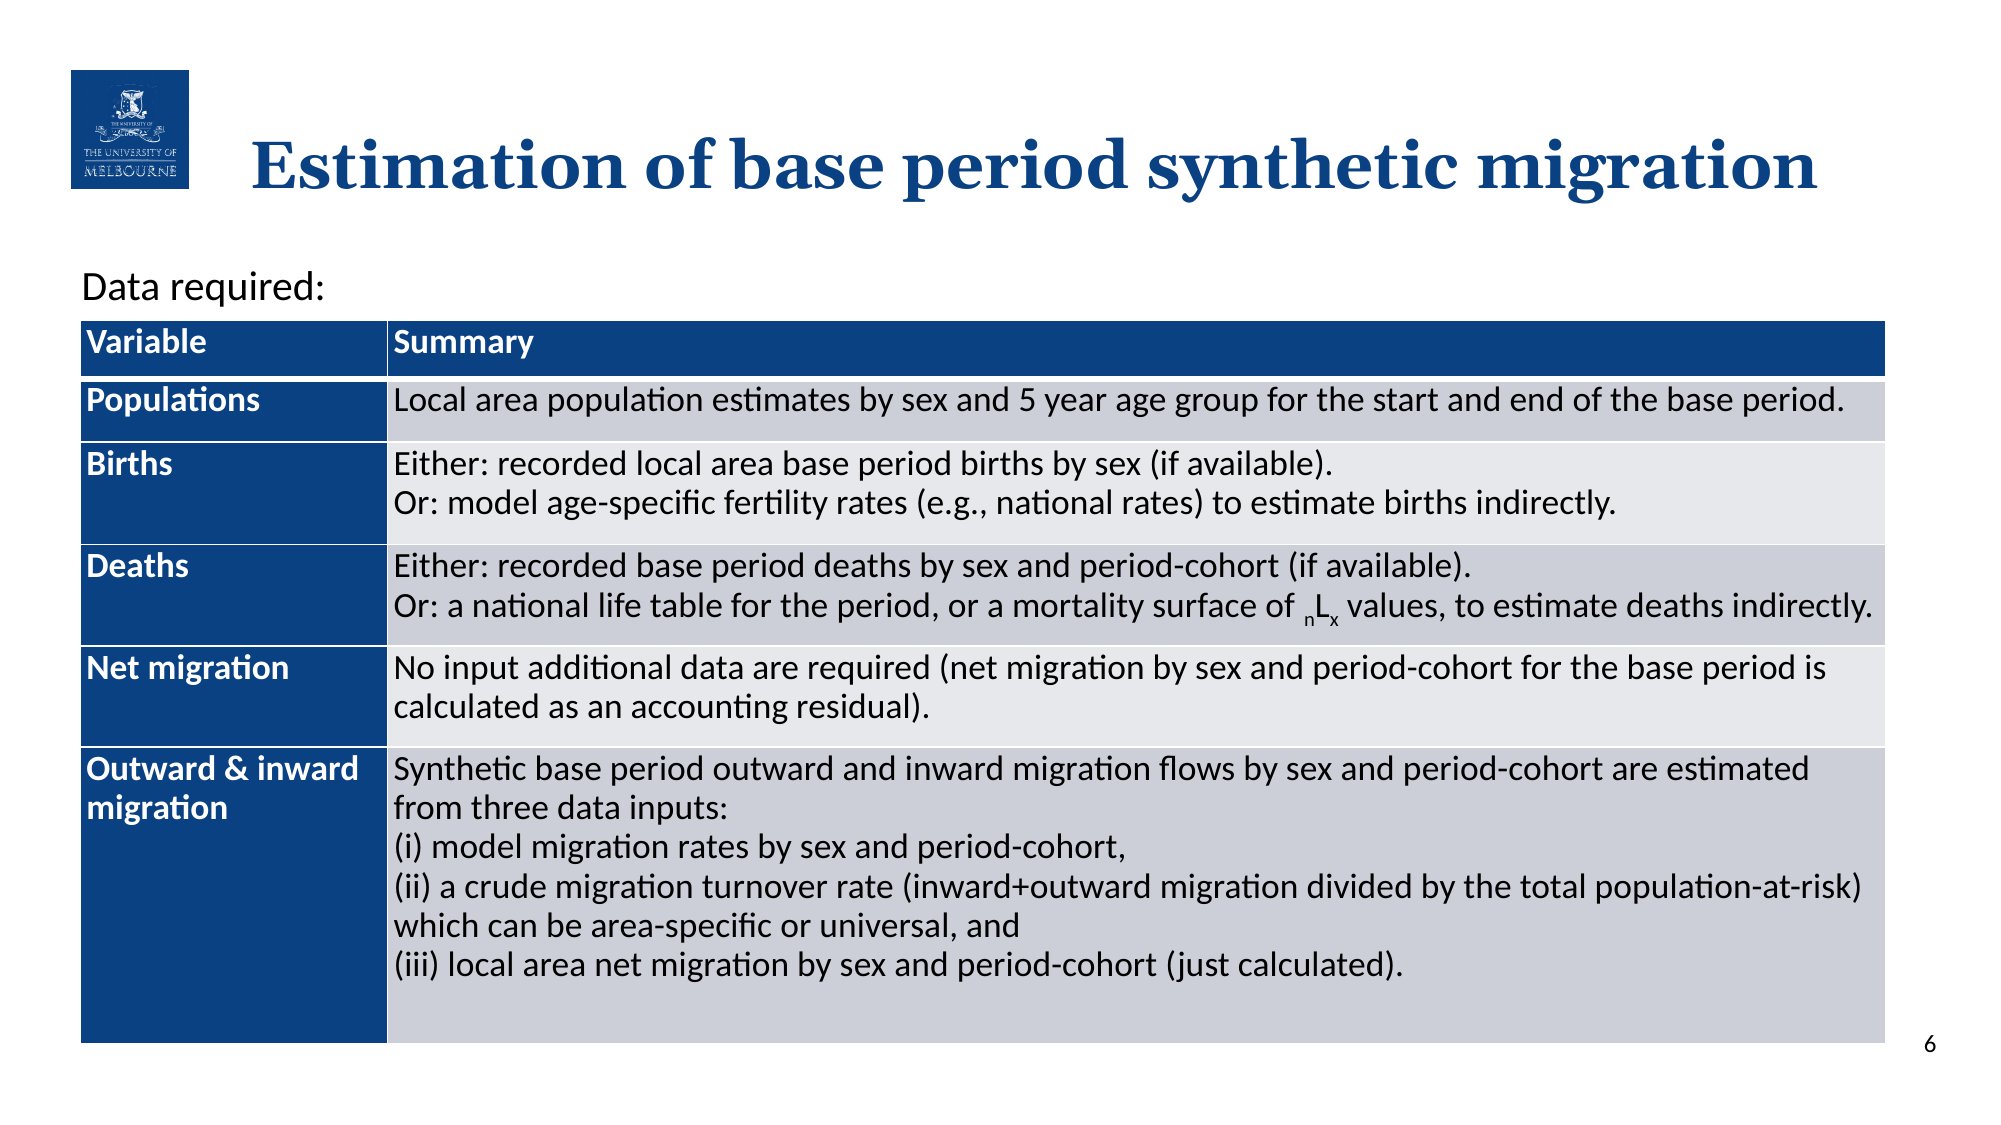

# Estimation of base period synthetic migration
Data required:

| Variable | Summary |
| --- | --- |
| Populations | Local area population estimates by sex and 5 year age group for the start and end of the base period. |
| Births | Either: recorded local area base period births by sex (if available). Or: model age-specific fertility rates (e.g., national rates) to estimate births indirectly. |
| Deaths | Either: recorded base period deaths by sex and period-cohort (if available). Or: a national life table for the period, or a mortality surface of nLx values, to estimate deaths indirectly. |
| Net migration | No input additional data are required (net migration by sex and period-cohort for the base period is calculated as an accounting residual). |
| Outward & inward migration | Synthetic base period outward and inward migration flows by sex and period-cohort are estimated from three data inputs: (i) model migration rates by sex and period-cohort, (ii) a crude migration turnover rate (inward+outward migration divided by the total population-at-risk) which can be area-specific or universal, and (iii) local area net migration by sex and period-cohort (just calculated). |
6